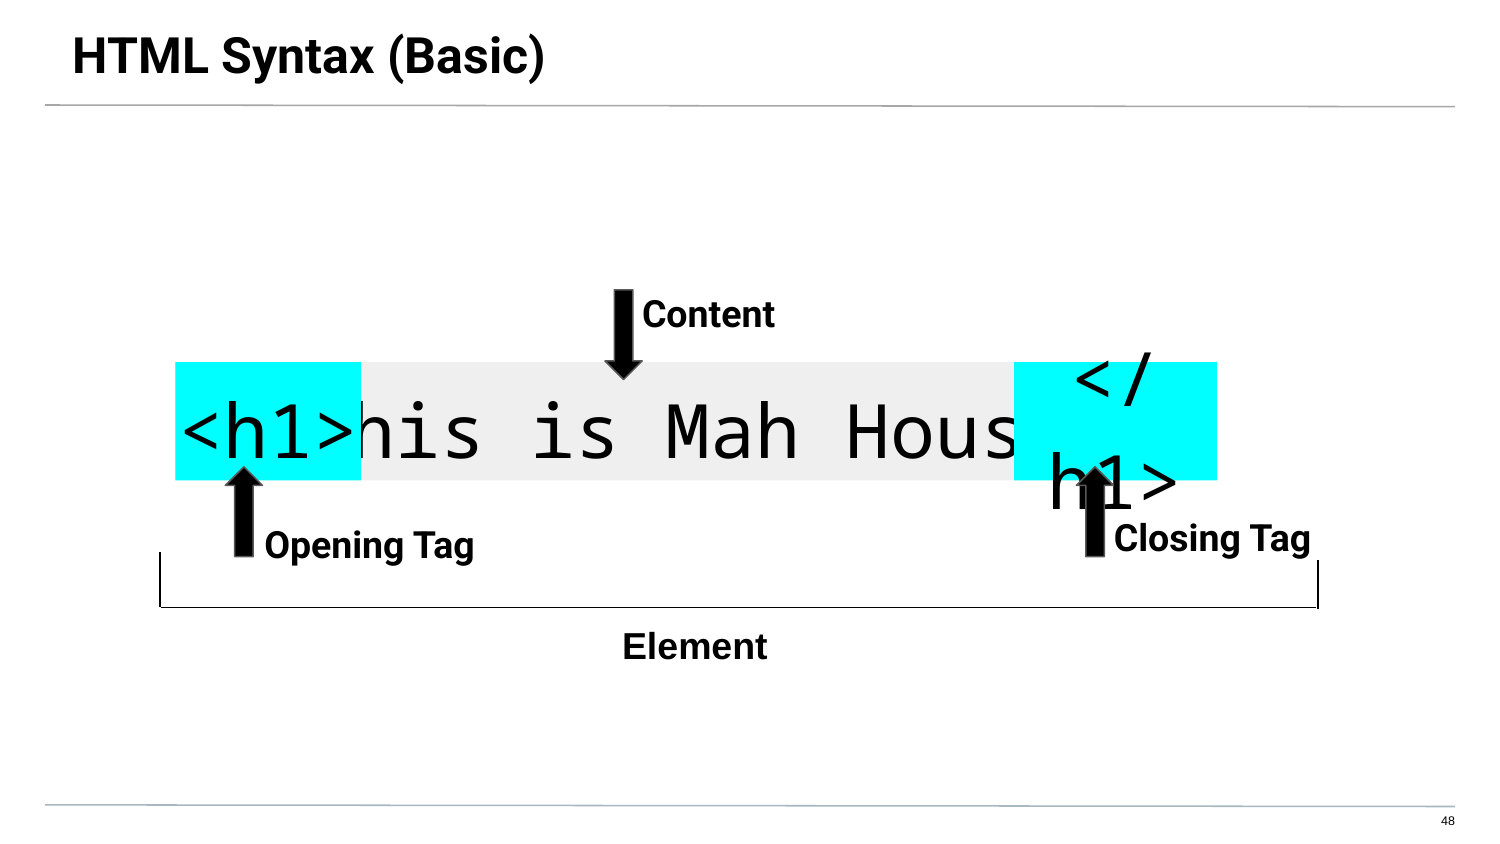

# HTML Syntax (Basic)

Content

This is Mah House
<h1>
</h1>

Closing Tag
Opening Tag
Element